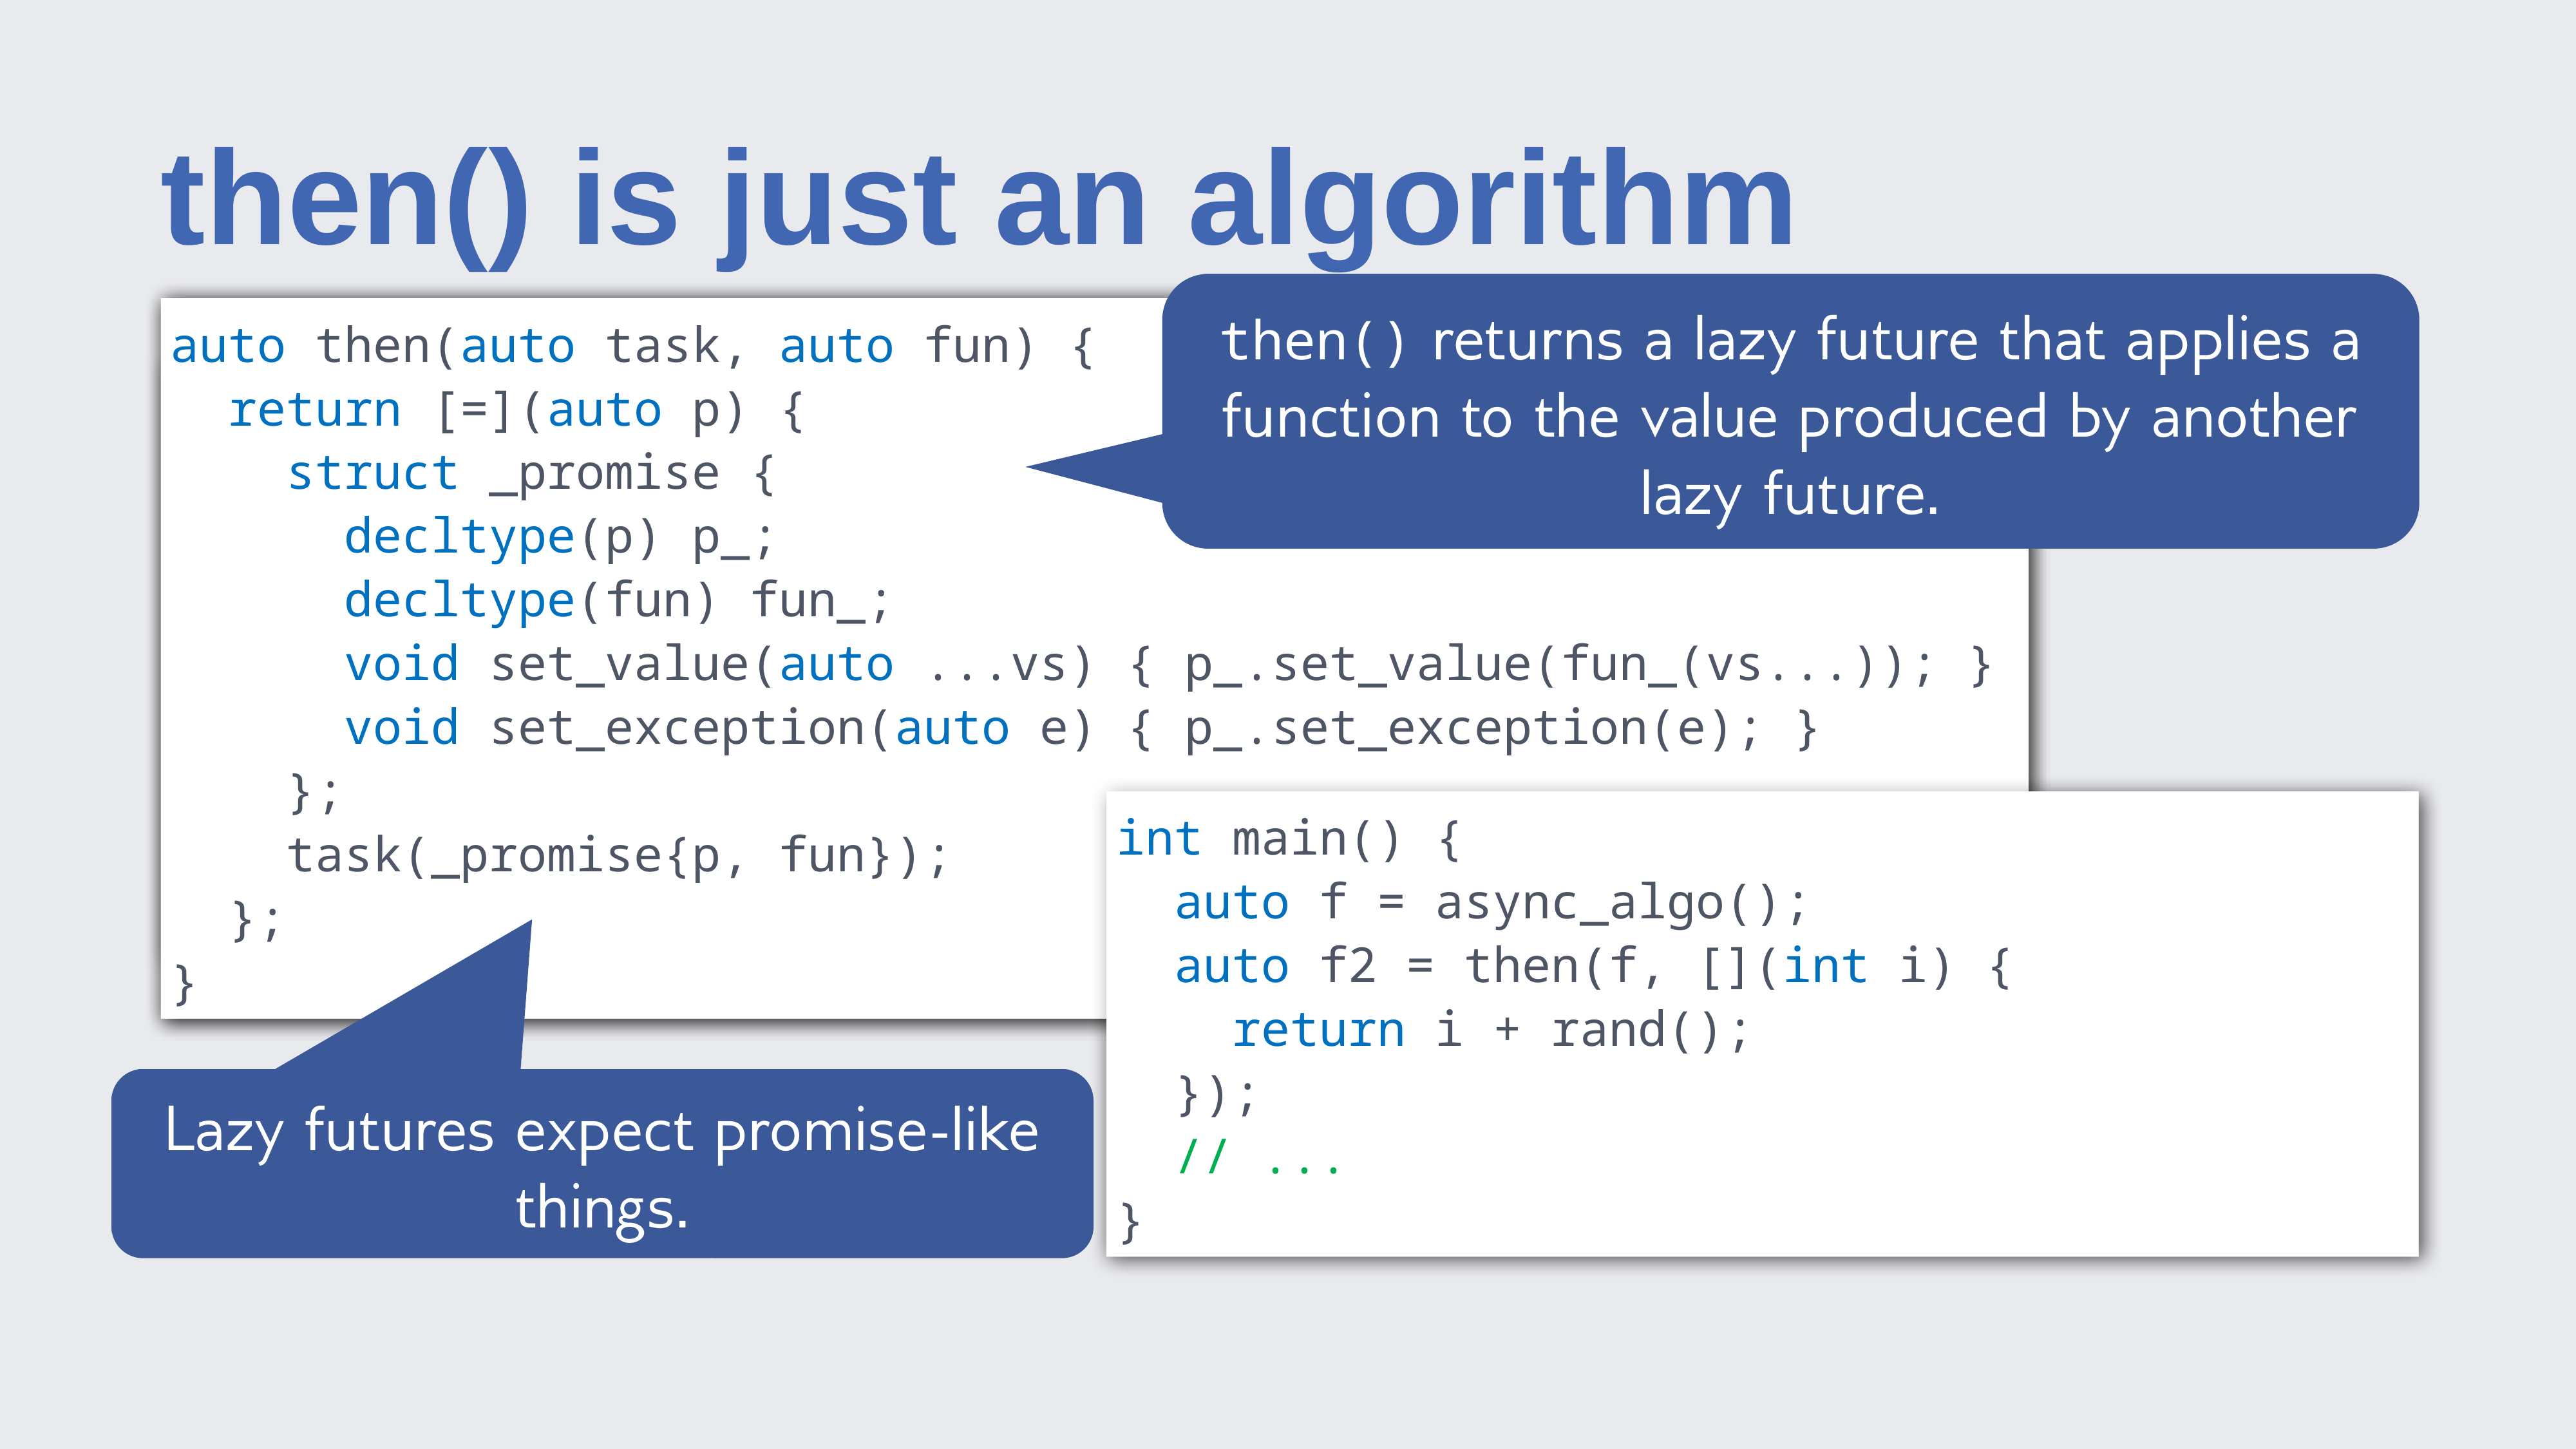

# then() is just an algorithm
then() returns a lazy future that applies a function to the value produced by another lazy future.
auto then(auto task, auto fun) {
  return [=](auto p) {
    struct _promise {
      decltype(p) p_;
      decltype(fun) fun_;
      void set_value(auto ...vs) { p_.set_value(fun_(vs...)); }
      void set_exception(auto e) { p_.set_exception(e); }
    };
    task(_promise{p, fun});
  };
}
auto then(auto task, auto fun) {
  return [=](auto p) {
    struct _promise {

      void set_value(auto ...vs) { ??? }
      void set_exception(auto e) { ??? }
    };
    task(_promise{???});
  };
}
auto then(auto task, auto fun) {
  return [=](auto p) {

    task(???);
  };
}
auto async_algo() {
  return [](auto p) {
    thread t { [p = move(p)]() mutable {
      int answer = // compute!
      p.set_value(answer);
    }};
    t.detach();
  };
}
int main() {
  auto f = async_algo();
  auto f2 = f.then([](int i) {
    return i + rand();
  });
  printf("%d\n", f2.get());
}
int main() {
  auto f = async_algo();
  auto f2 = then(f, [](int i) {
    return i + rand();
  });
  // ...
}
Lazy futures expect promise-like things.